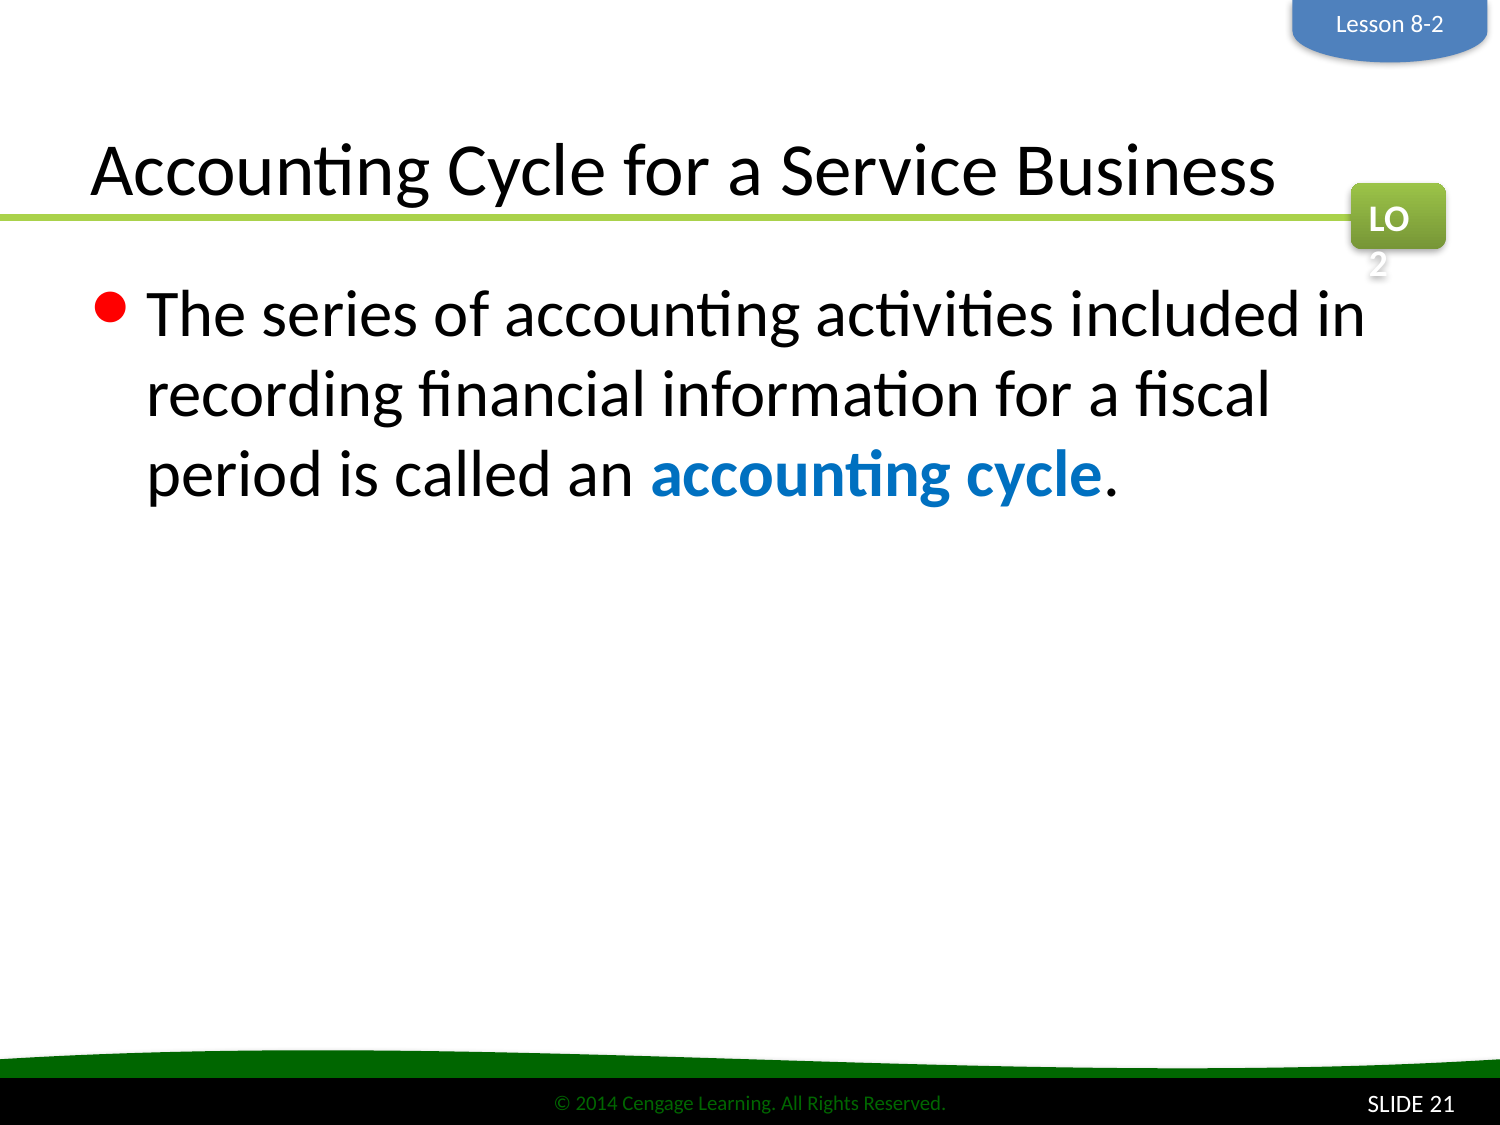

Lesson 8-2

# Accounting Cycle for a Service Business
LO2
The series of accounting activities included in recording financial information for a fiscal period is called an accounting cycle.

SLIDE 21